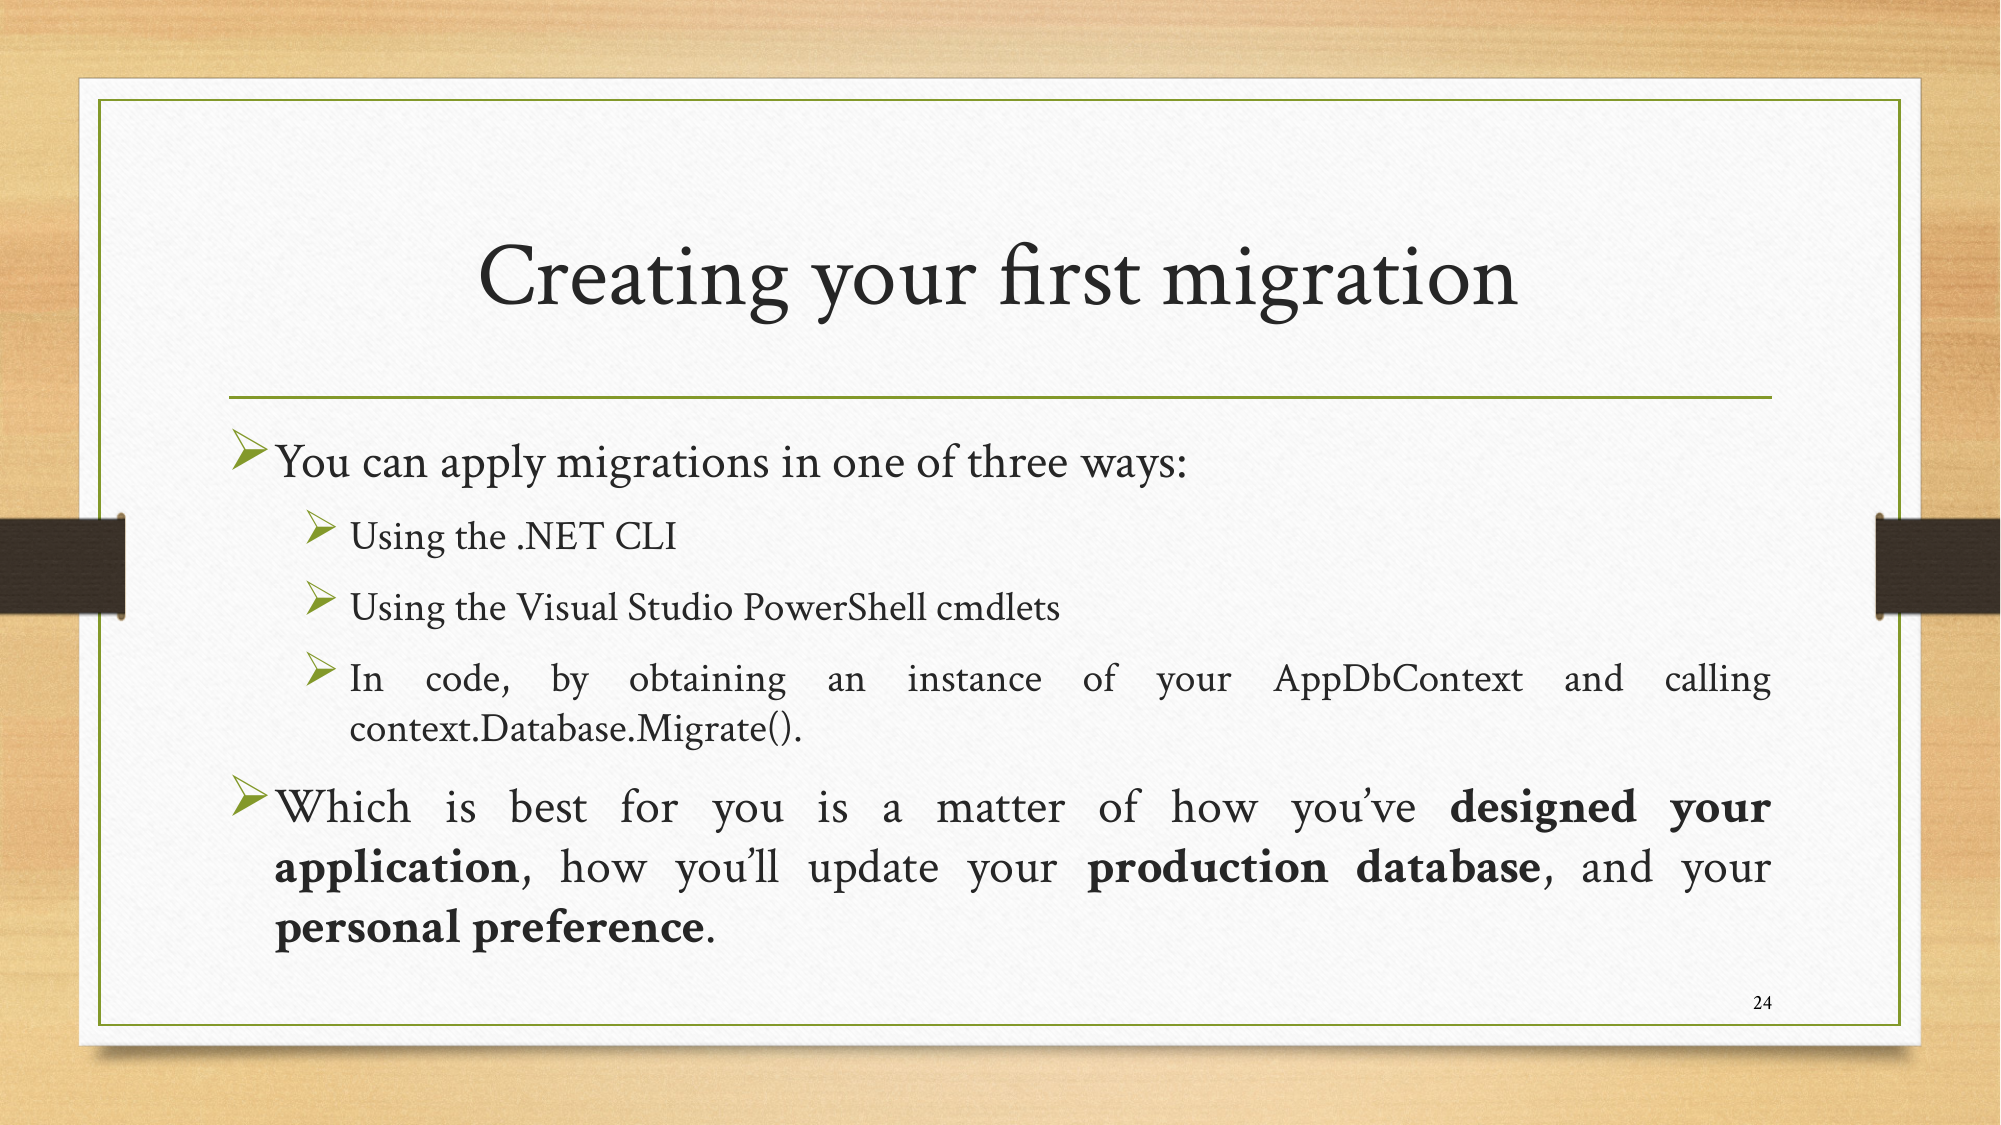

# Creating your first migration
You can apply migrations in one of three ways:
Using the .NET CLI
Using the Visual Studio PowerShell cmdlets
In code, by obtaining an instance of your AppDbContext and calling context.Database.Migrate().
Which is best for you is a matter of how you’ve designed your application, how you’ll update your production database, and your personal preference.
24